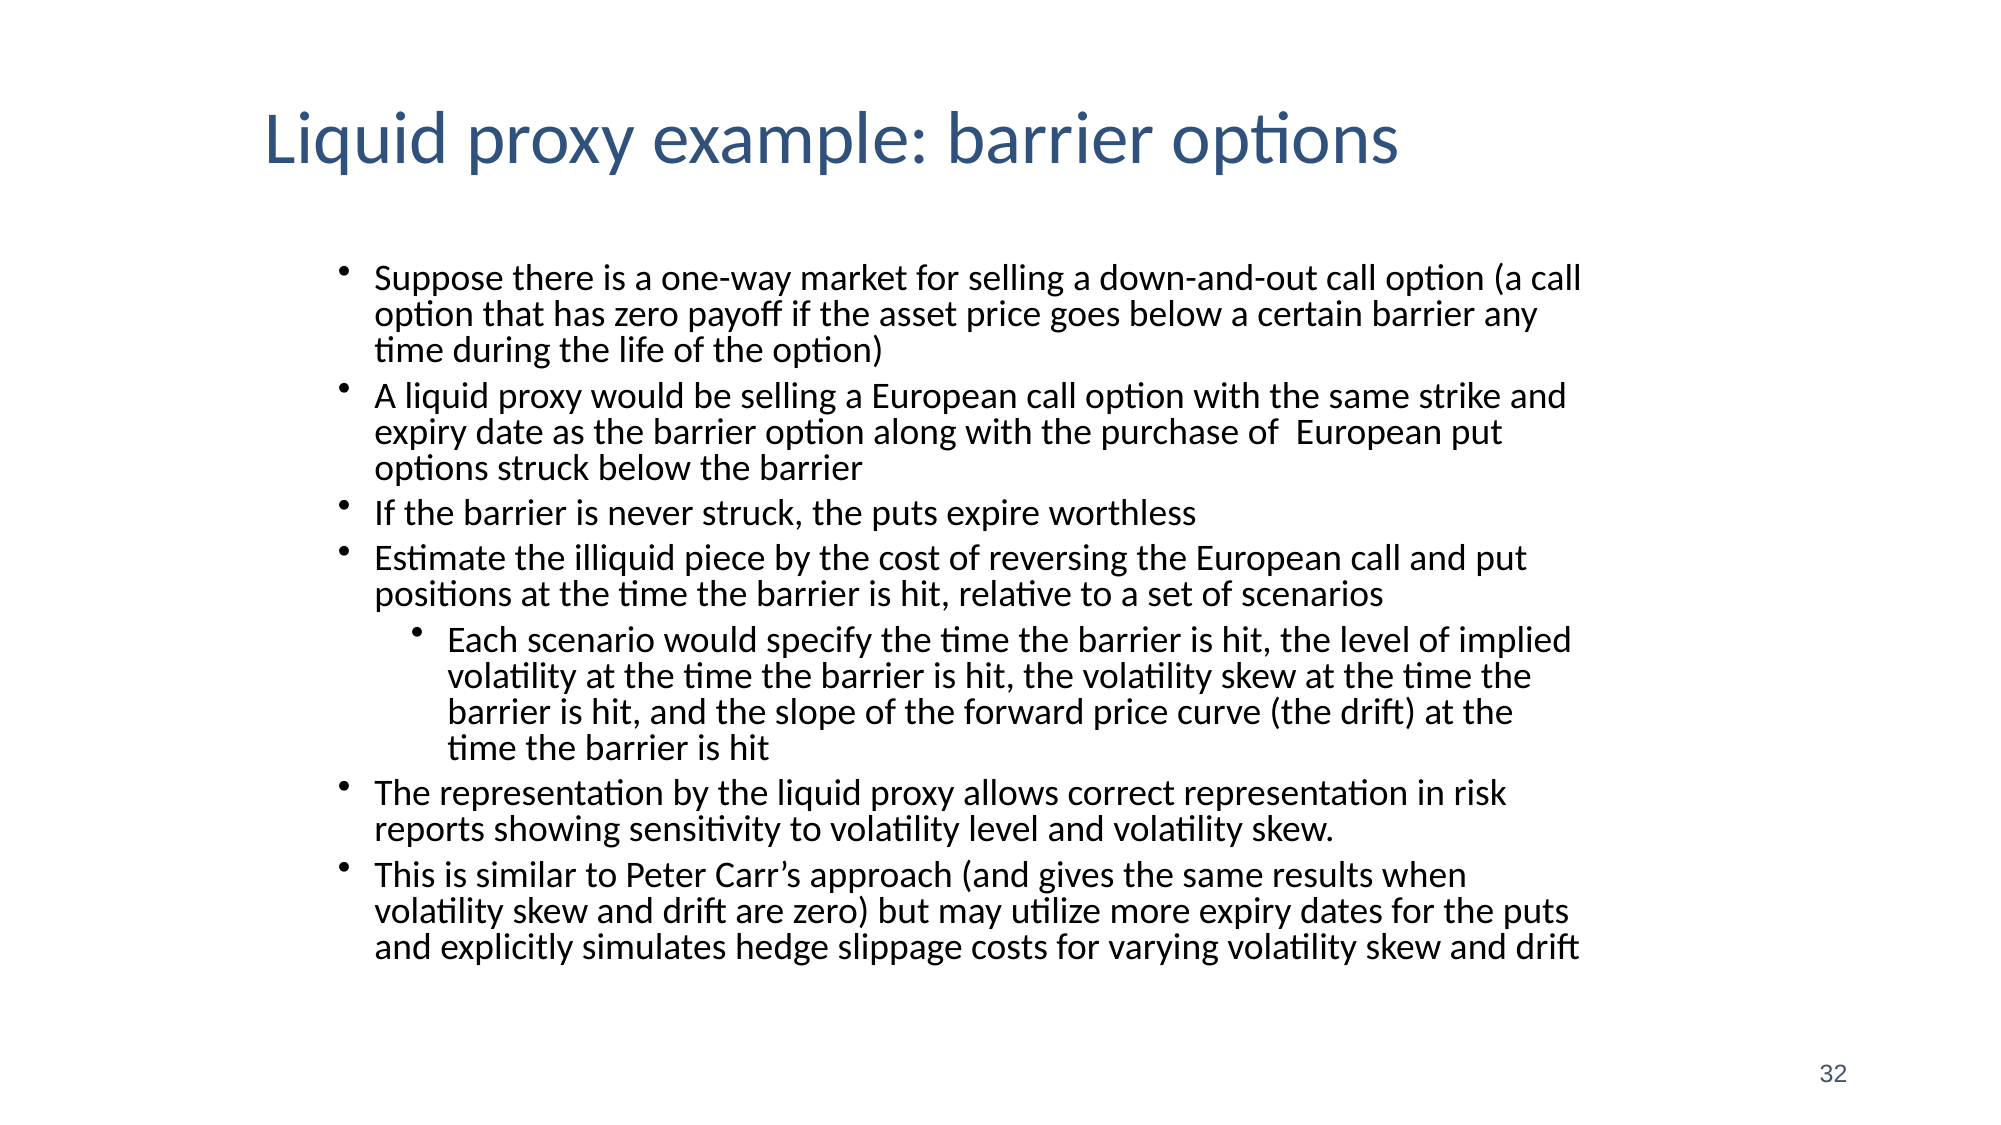

Liquid proxy example: barrier options

Suppose there is a one-way market for selling a down-and-out call option (a call option that has zero payoff if the asset price goes below a certain barrier any time during the life of the option)
A liquid proxy would be selling a European call option with the same strike and expiry date as the barrier option along with the purchase of  European put options struck below the barrier
If the barrier is never struck, the puts expire worthless
Estimate the illiquid piece by the cost of reversing the European call and put positions at the time the barrier is hit, relative to a set of scenarios
Each scenario would specify the time the barrier is hit, the level of implied volatility at the time the barrier is hit, the volatility skew at the time the barrier is hit, and the slope of the forward price curve (the drift) at the time the barrier is hit
The representation by the liquid proxy allows correct representation in risk reports showing sensitivity to volatility level and volatility skew.
This is similar to Peter Carr’s approach (and gives the same results when volatility skew and drift are zero) but may utilize more expiry dates for the puts and explicitly simulates hedge slippage costs for varying volatility skew and drift

32